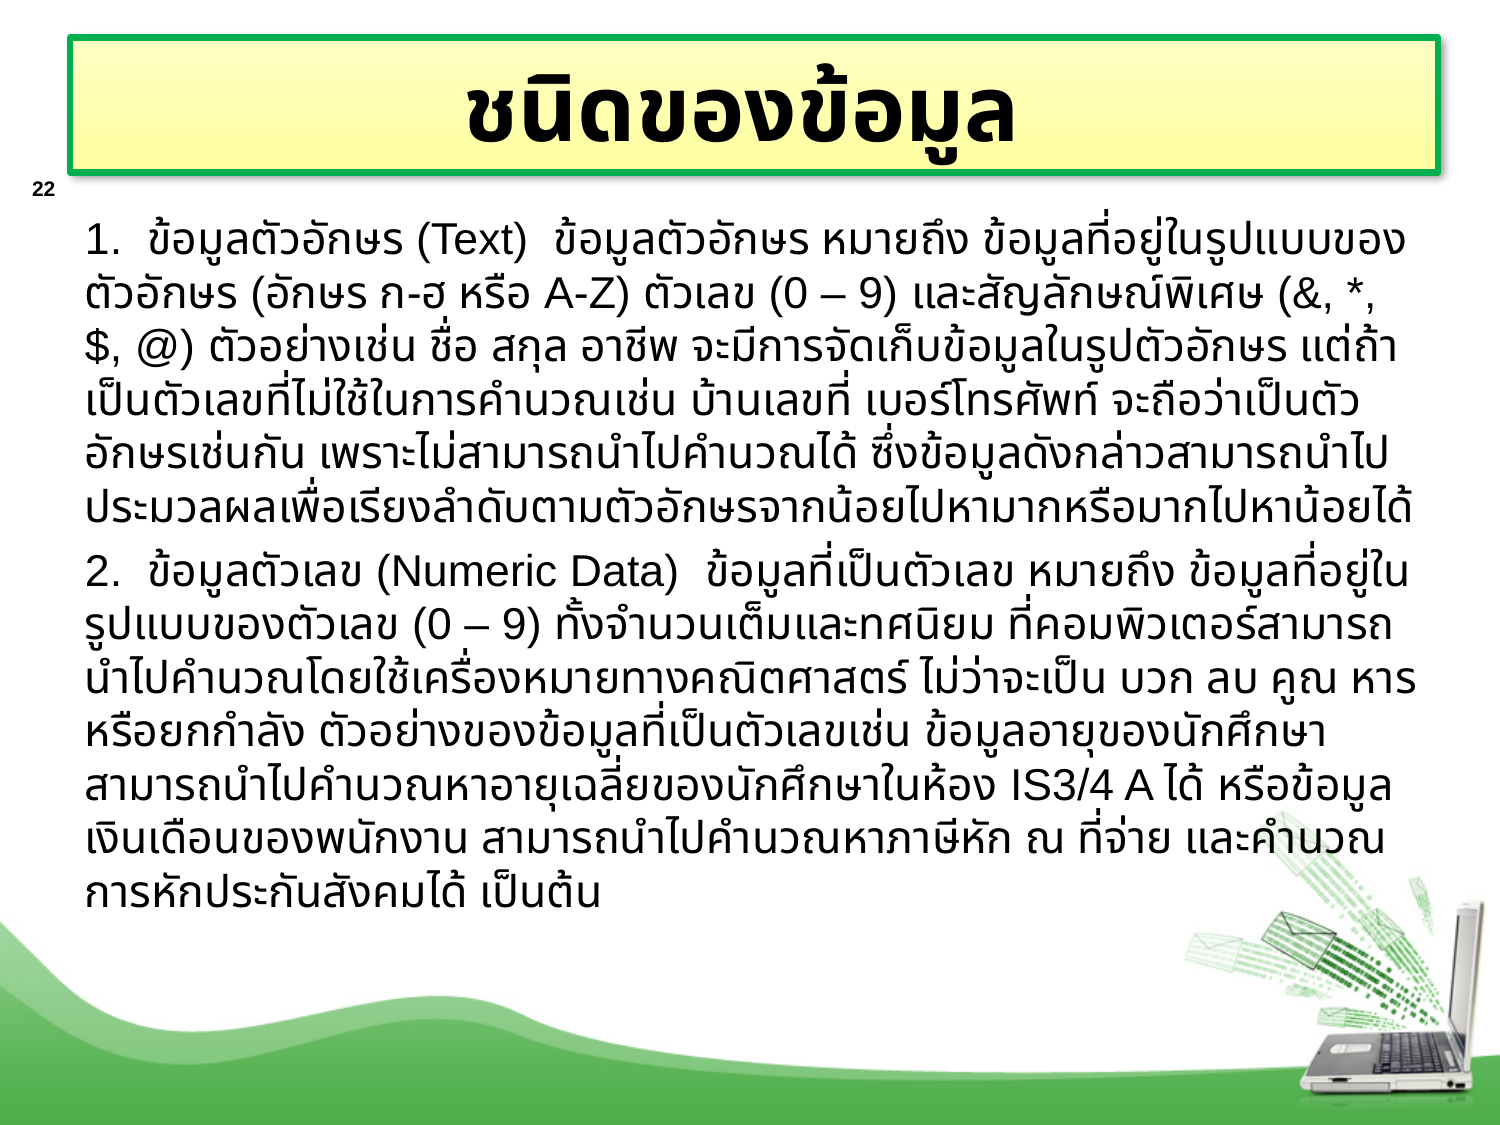

# ชนิดของข้อมูล
22
1.  ข้อมูลตัวอักษร (Text)  ข้อมูลตัวอักษร หมายถึง ข้อมูลที่อยู่ในรูปแบบของตัวอักษร (อักษร ก-ฮ หรือ A-Z) ตัวเลข (0 – 9) และสัญลักษณ์พิเศษ (&, *, $, @) ตัวอย่างเช่น ชื่อ สกุล อาชีพ จะมีการจัดเก็บข้อมูลในรูปตัวอักษร แต่ถ้าเป็นตัวเลขที่ไม่ใช้ในการคำนวณเช่น บ้านเลขที่ เบอร์โทรศัพท์ จะถือว่าเป็นตัวอักษรเช่นกัน เพราะไม่สามารถนำไปคำนวณได้ ซึ่งข้อมูลดังกล่าวสามารถนำไปประมวลผลเพื่อเรียงลำดับตามตัวอักษรจากน้อยไปหามากหรือมากไปหาน้อยได้
2.  ข้อมูลตัวเลข (Numeric Data)  ข้อมูลที่เป็นตัวเลข หมายถึง ข้อมูลที่อยู่ในรูปแบบของตัวเลข (0 – 9) ทั้งจำนวนเต็มและทศนิยม ที่คอมพิวเตอร์สามารถนำไปคำนวณโดยใช้เครื่องหมายทางคณิตศาสตร์ ไม่ว่าจะเป็น บวก ลบ คูณ หาร หรือยกกำลัง ตัวอย่างของข้อมูลที่เป็นตัวเลขเช่น ข้อมูลอายุของนักศึกษา สามารถนำไปคำนวณหาอายุเฉลี่ยของนักศึกษาในห้อง IS3/4 A ได้ หรือข้อมูลเงินเดือนของพนักงาน สามารถนำไปคำนวณหาภาษีหัก ณ ที่จ่าย และคำนวณการหักประกันสังคมได้ เป็นต้น